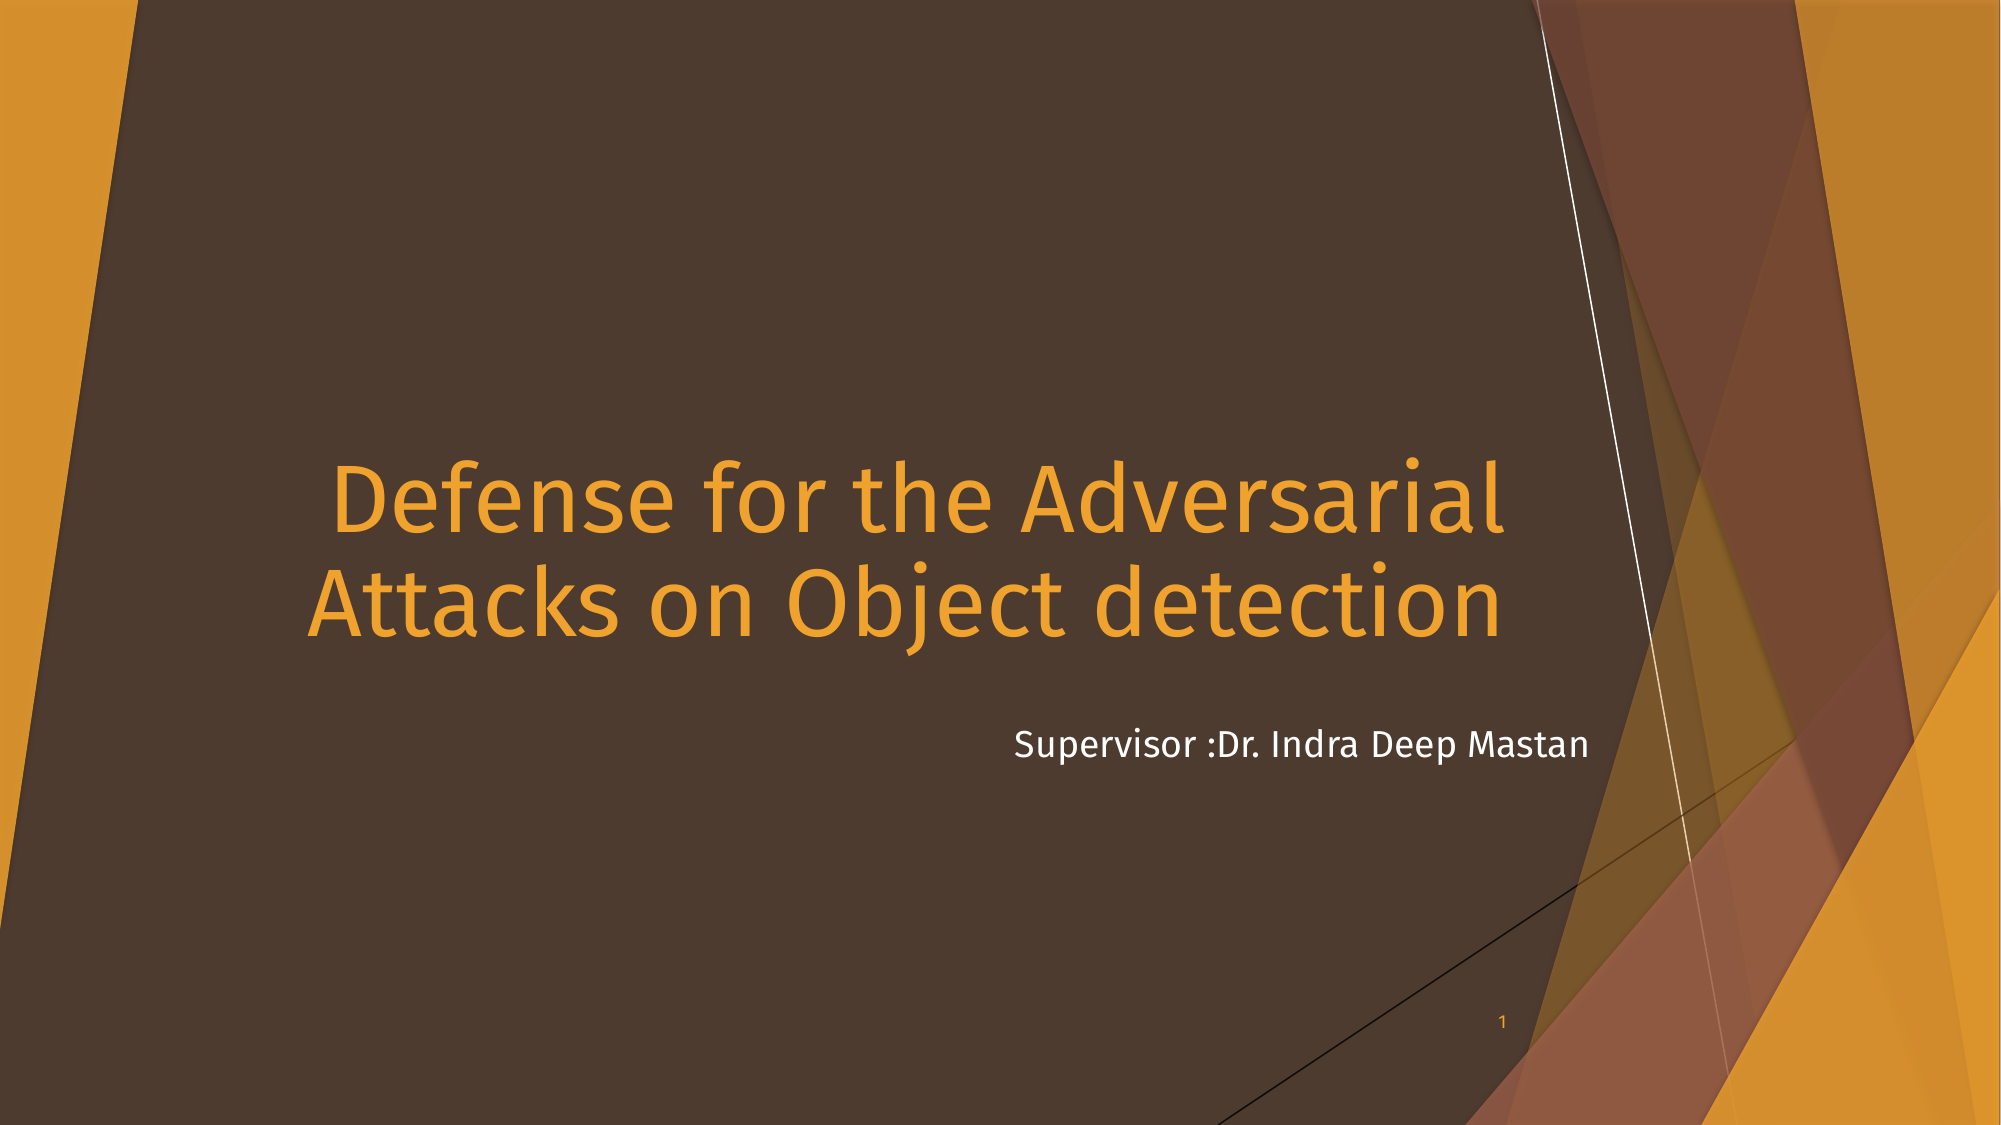

# Defense for the Adversarial Attacks on Object detection
Supervisor :Dr. Indra Deep Mastan

1